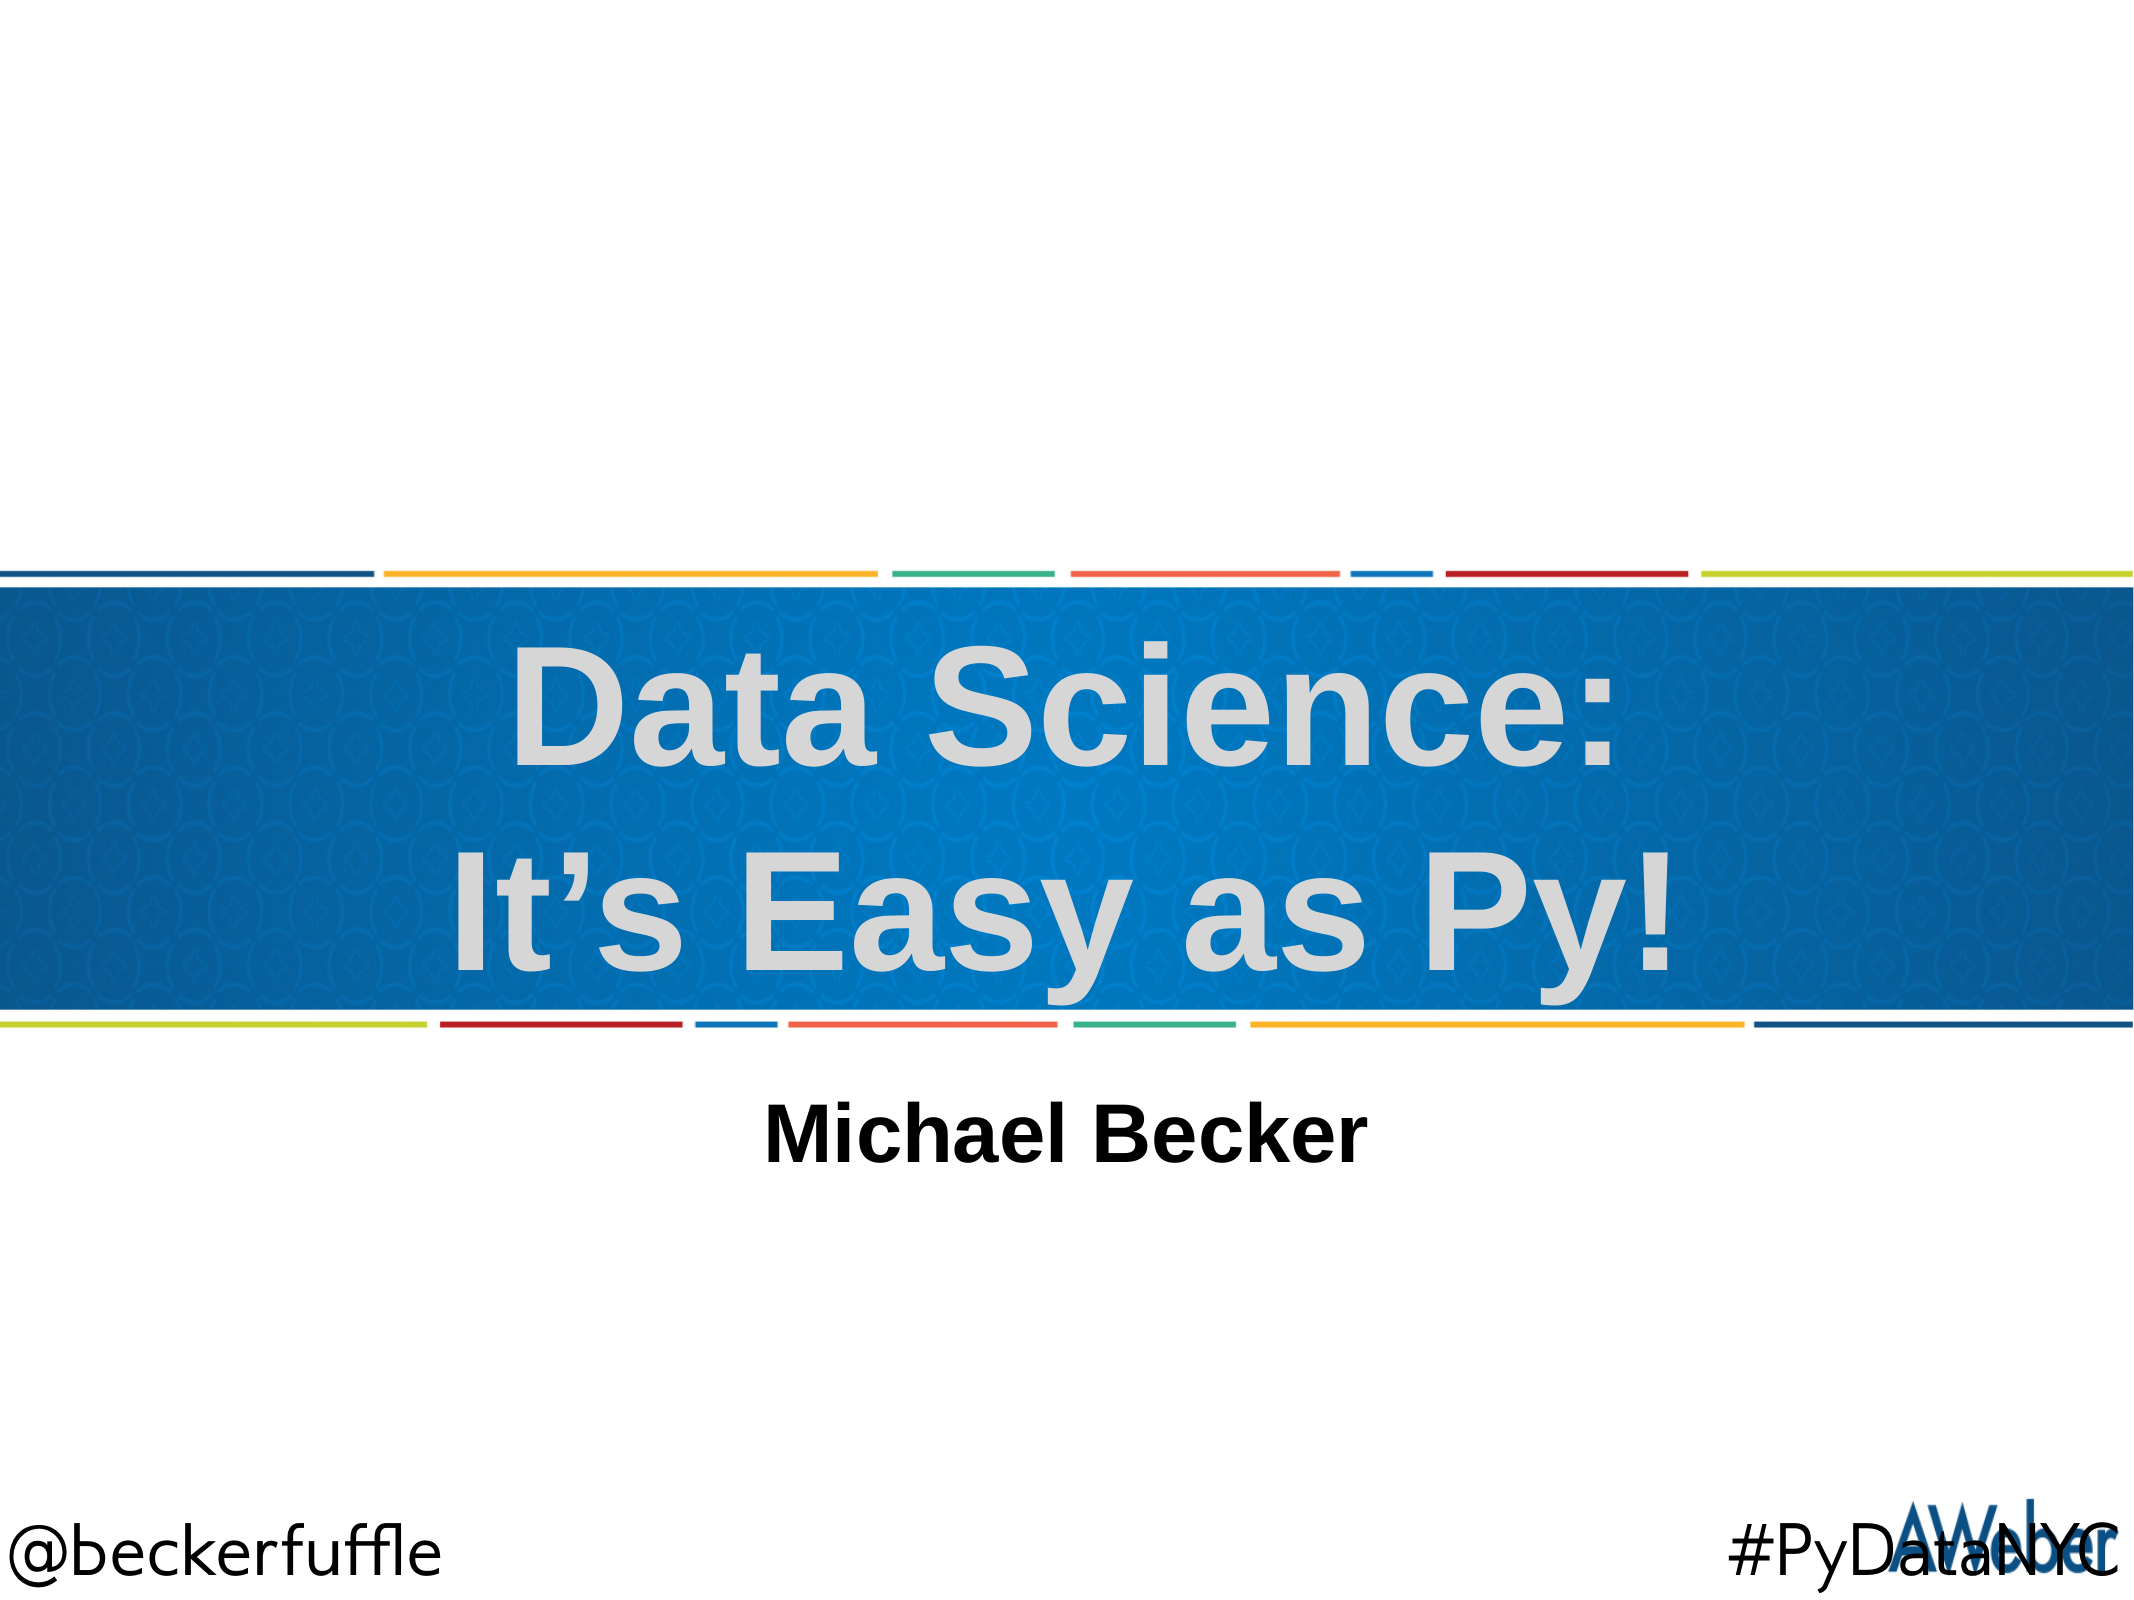

# Data Science: It’s Easy as Py!
Michael Becker
@beckerfuffle
#PyDataNYC